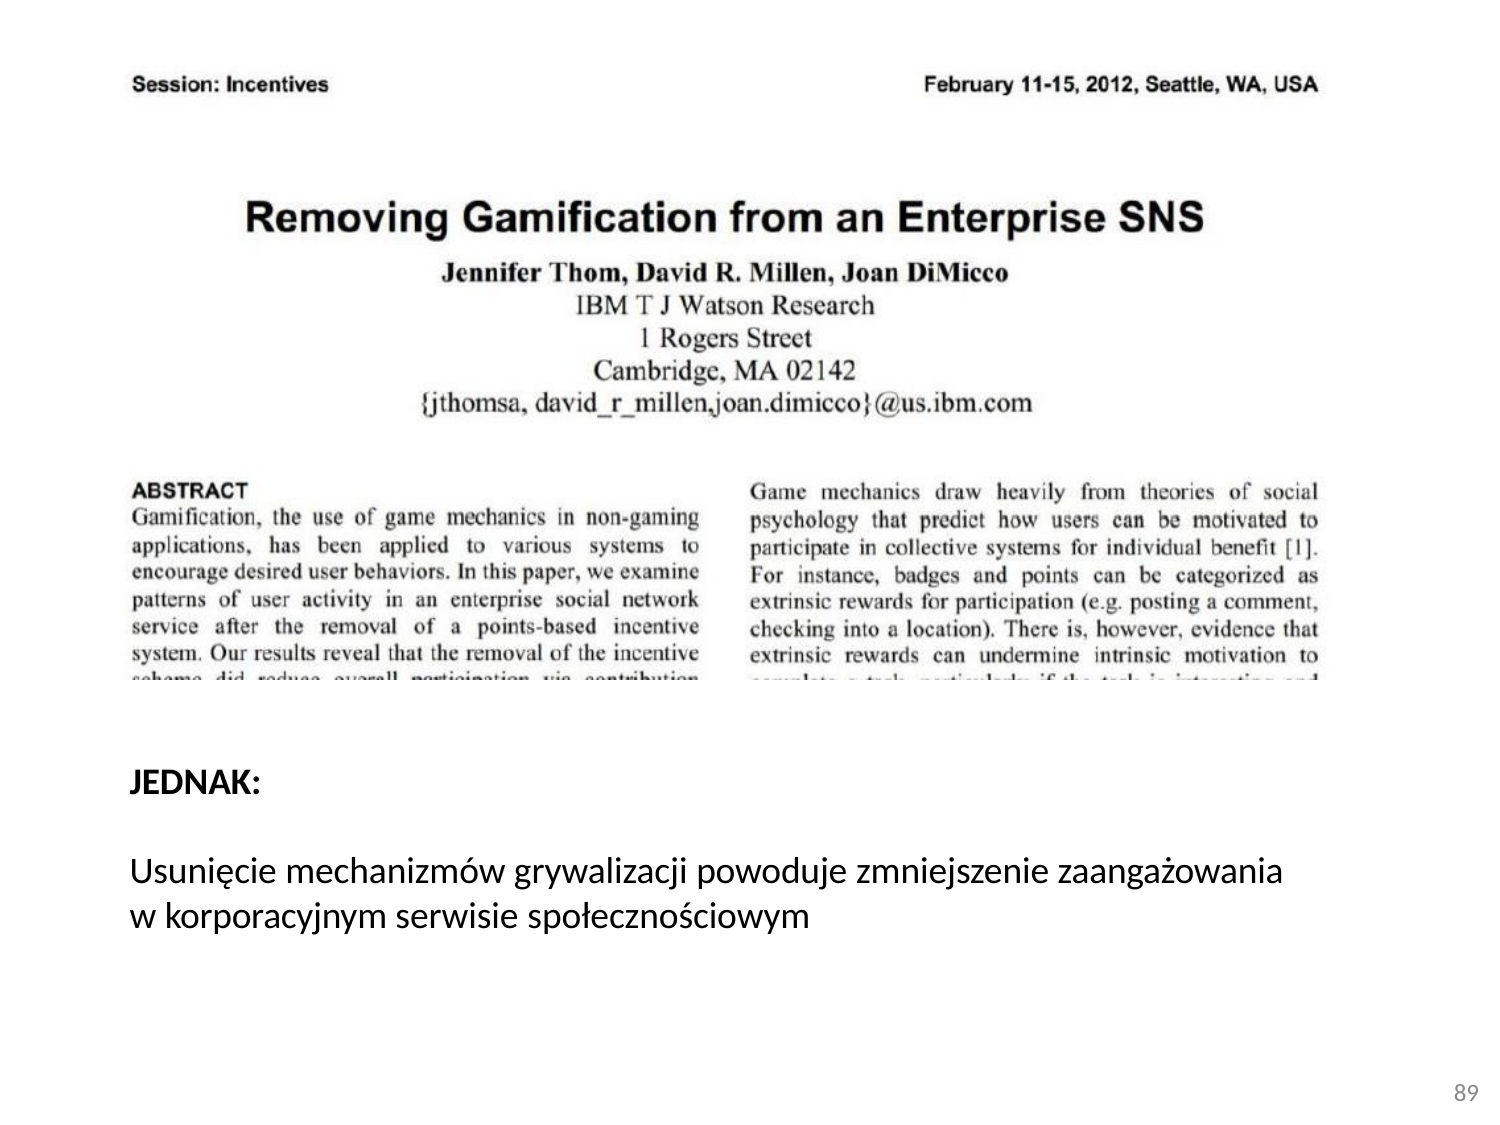

JEDNAK:

Usunięcie mechanizmów grywalizacji powoduje zmniejszenie zaangażowania  w korporacyjnym serwisie społecznościowym
89